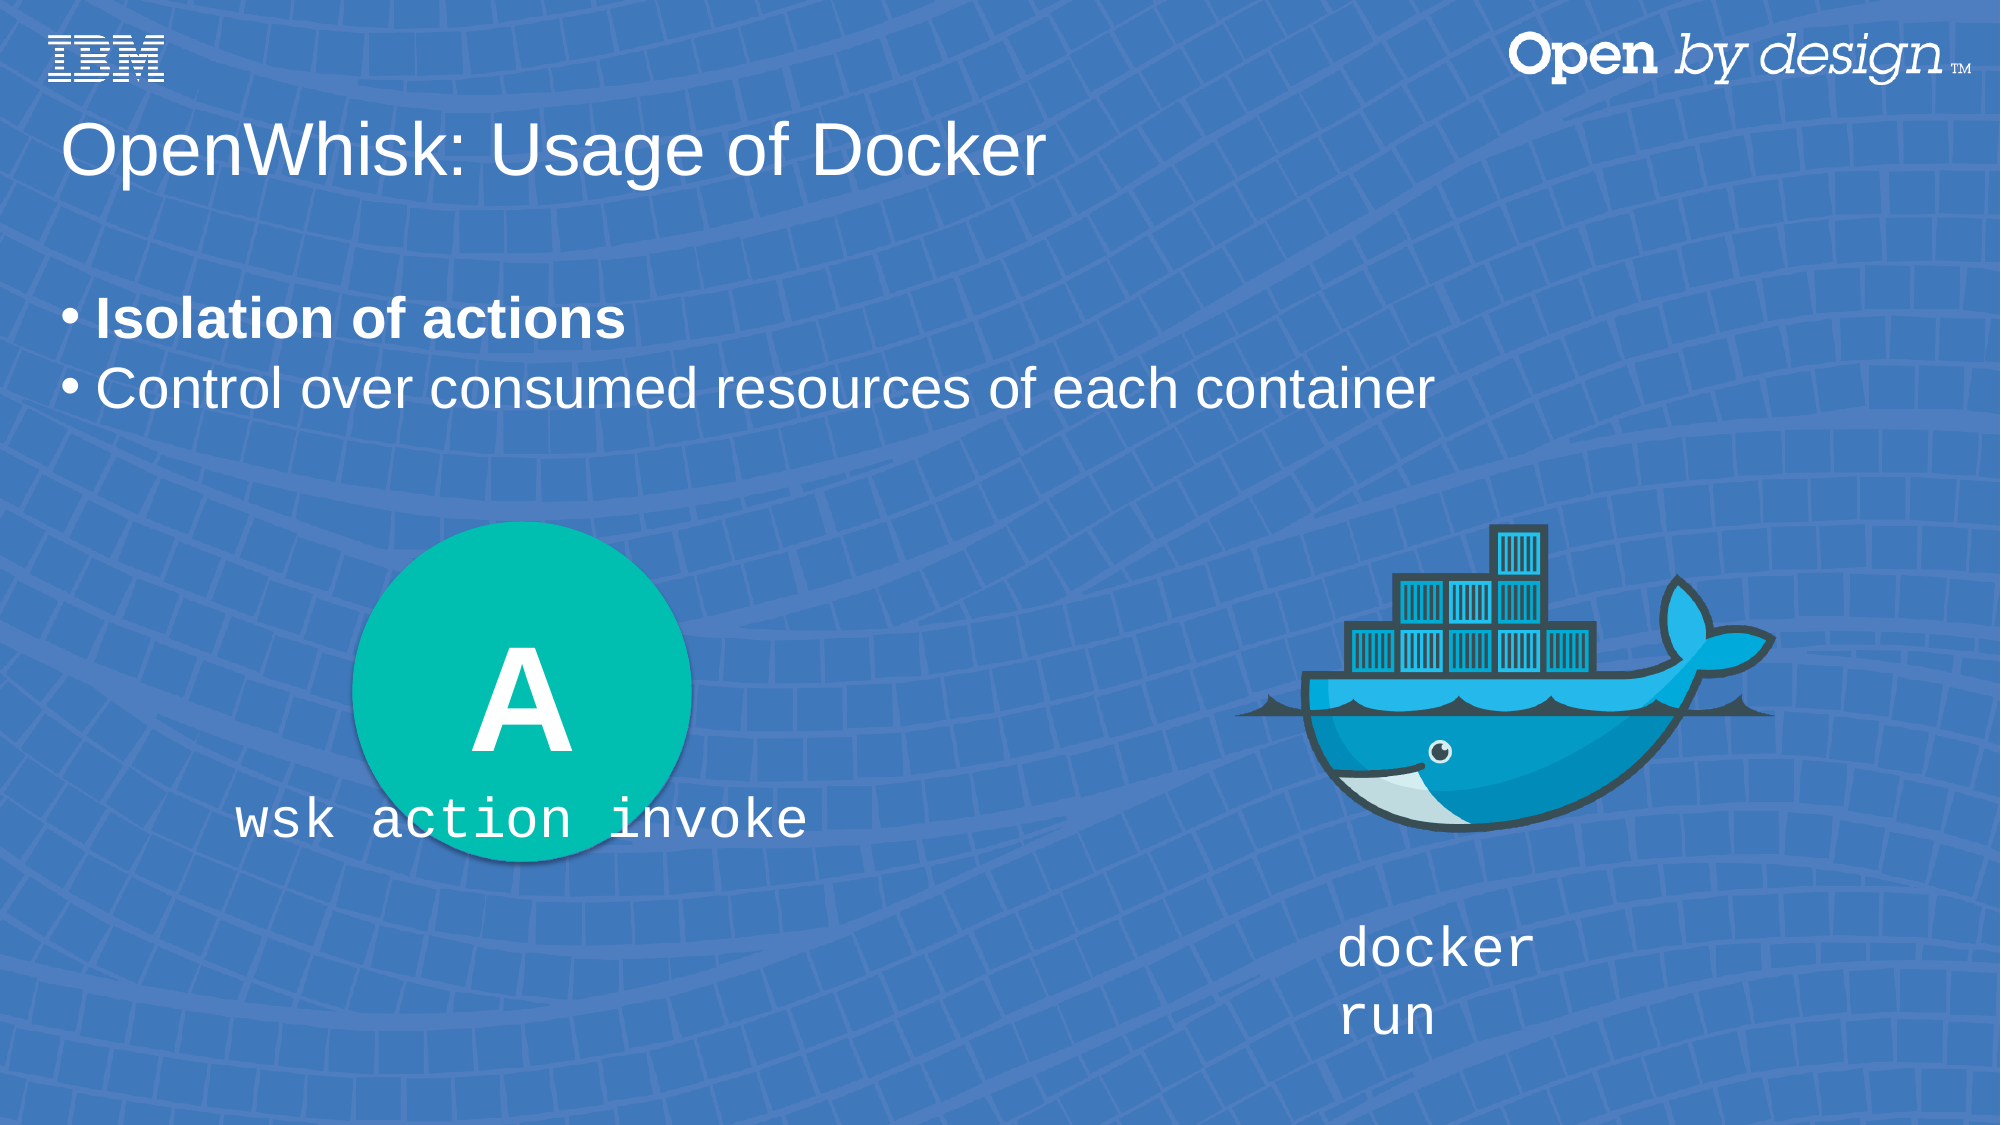

OpenWhisk: Usage of Docker

Isolation of actions
Control over consumed resources of each container

=≈
A
wsk action invoke
docker	run
ICICI Appathon 2017
by SirAbhinavJain